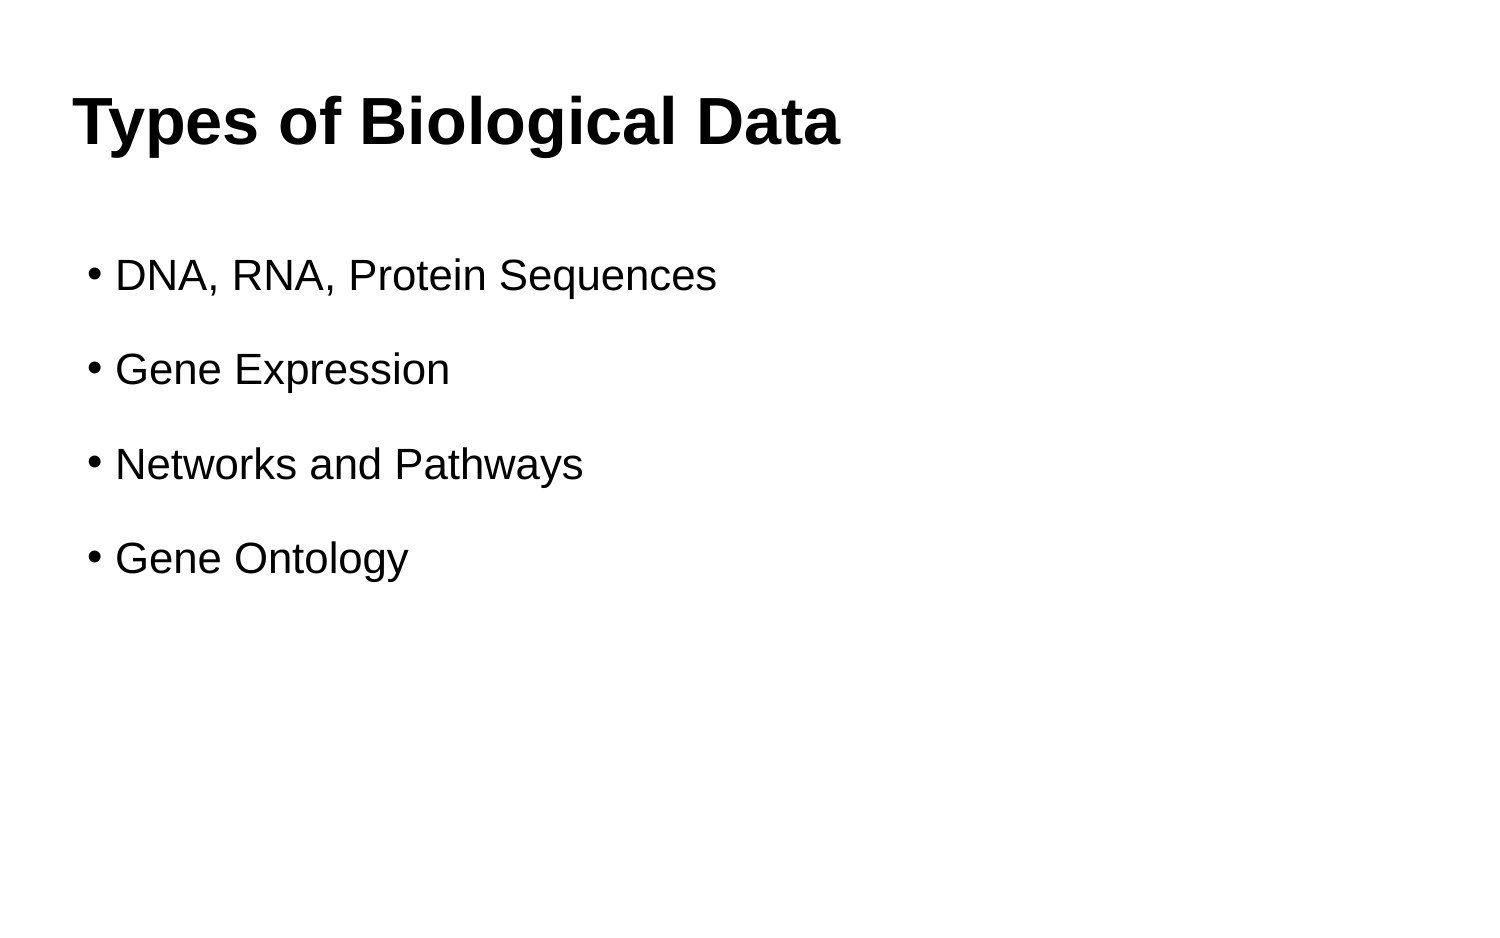

# Types of Biological Data
DNA, RNA, Protein Sequences
Gene Expression
Networks and Pathways
Gene Ontology